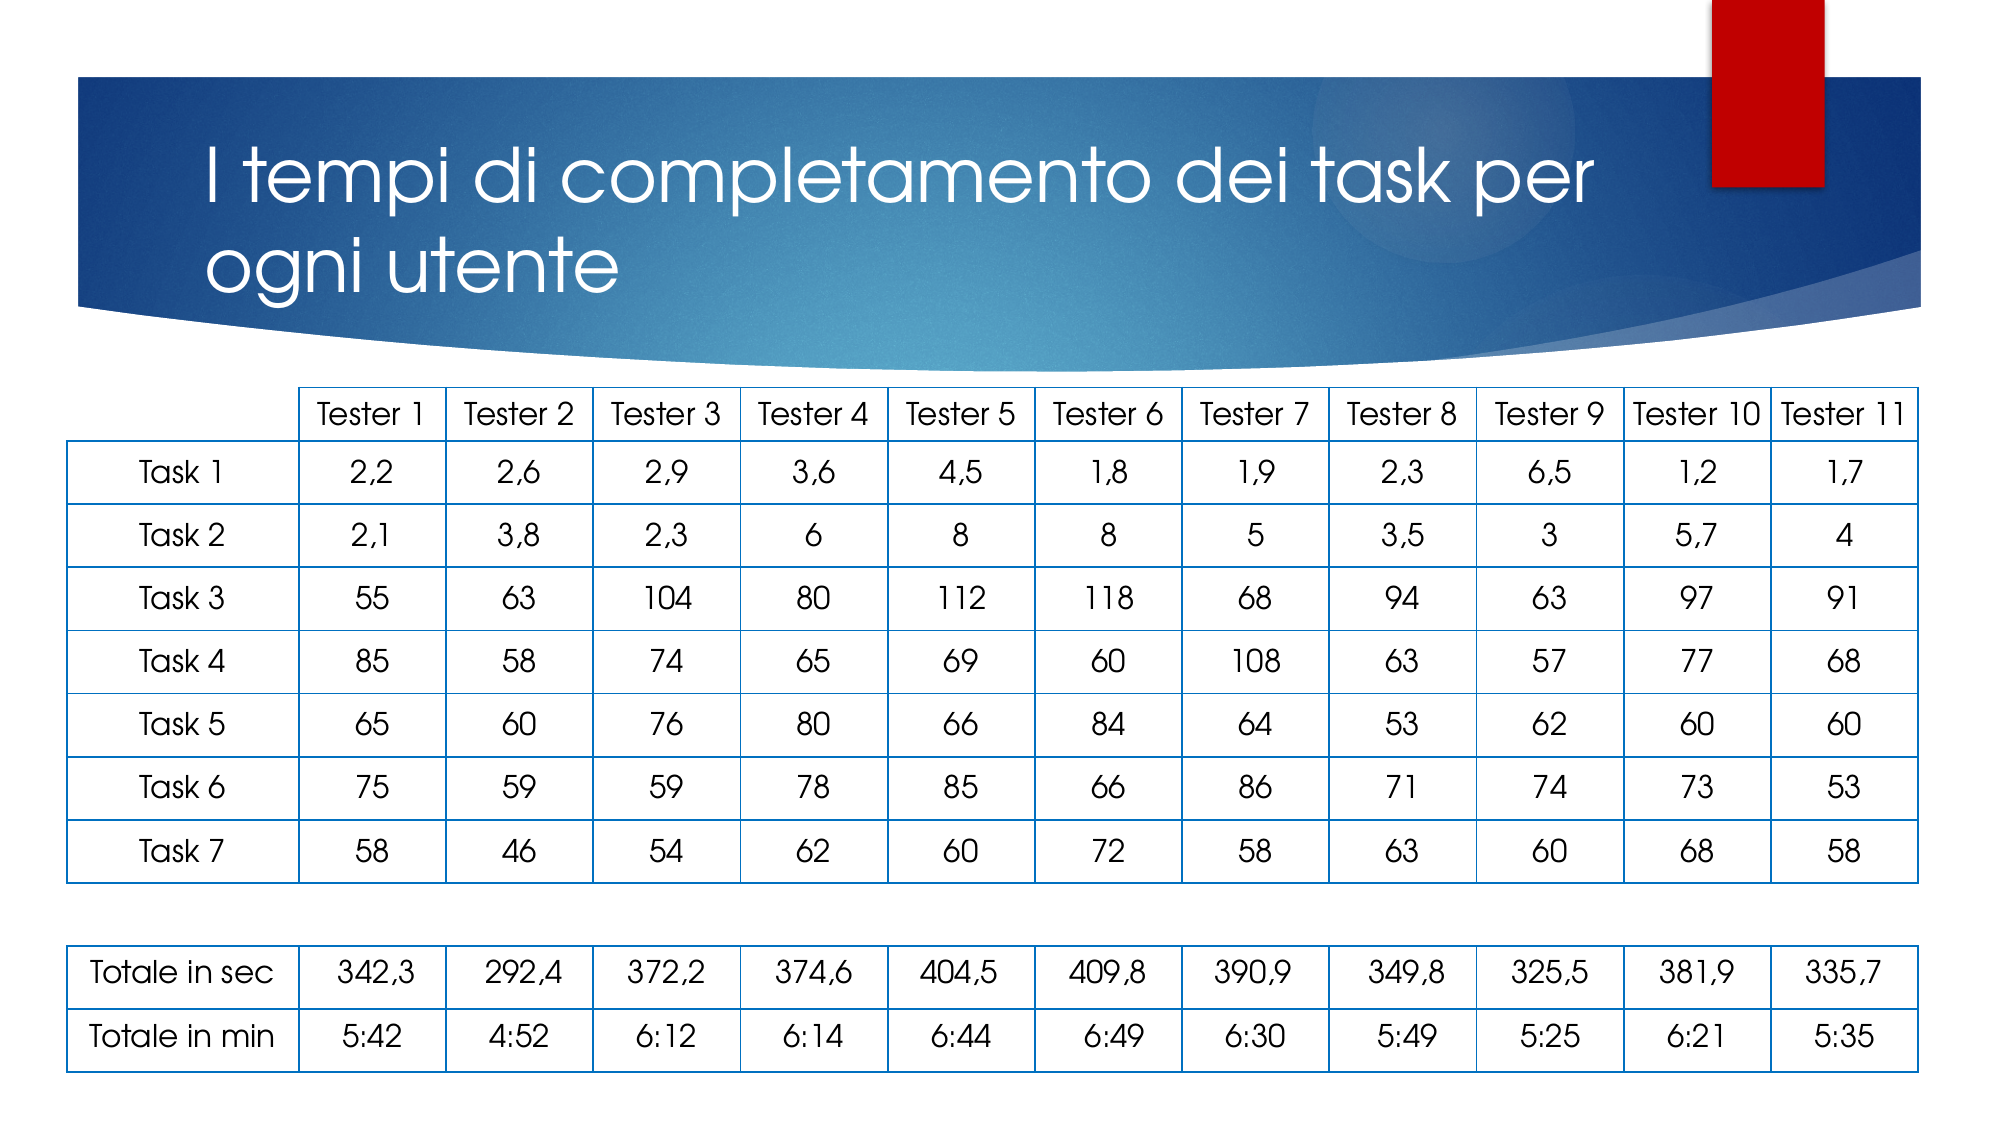

# I tempi di completamento dei task per ogni utente
|  | Tester 1 | Tester 2 | Tester 3 | Tester 4 | Tester 5 | Tester 6 | Tester 7 | Tester 8 | Tester 9 | Tester 10 | Tester 11 |
| --- | --- | --- | --- | --- | --- | --- | --- | --- | --- | --- | --- |
| Task 1 | 2,2 | 2,6 | 2,9 | 3,6 | 4,5 | 1,8 | 1,9 | 2,3 | 6,5 | 1,2 | 1,7 |
| Task 2 | 2,1 | 3,8 | 2,3 | 6 | 8 | 8 | 5 | 3,5 | 3 | 5,7 | 4 |
| Task 3 | 55 | 63 | 104 | 80 | 112 | 118 | 68 | 94 | 63 | 97 | 91 |
| Task 4 | 85 | 58 | 74 | 65 | 69 | 60 | 108 | 63 | 57 | 77 | 68 |
| Task 5 | 65 | 60 | 76 | 80 | 66 | 84 | 64 | 53 | 62 | 60 | 60 |
| Task 6 | 75 | 59 | 59 | 78 | 85 | 66 | 86 | 71 | 74 | 73 | 53 |
| Task 7 | 58 | 46 | 54 | 62 | 60 | 72 | 58 | 63 | 60 | 68 | 58 |
|  |  |  |  |  |  |  |  |  |  |  |  |
| Totale in sec | 342,3 | 292,4 | 372,2 | 374,6 | 404,5 | 409,8 | 390,9 | 349,8 | 325,5 | 381,9 | 335,7 |
| Totale in min | 5:42 | 4:52 | 6:12 | 6:14 | 6:44 | 6:49 | 6:30 | 5:49 | 5:25 | 6:21 | 5:35 |